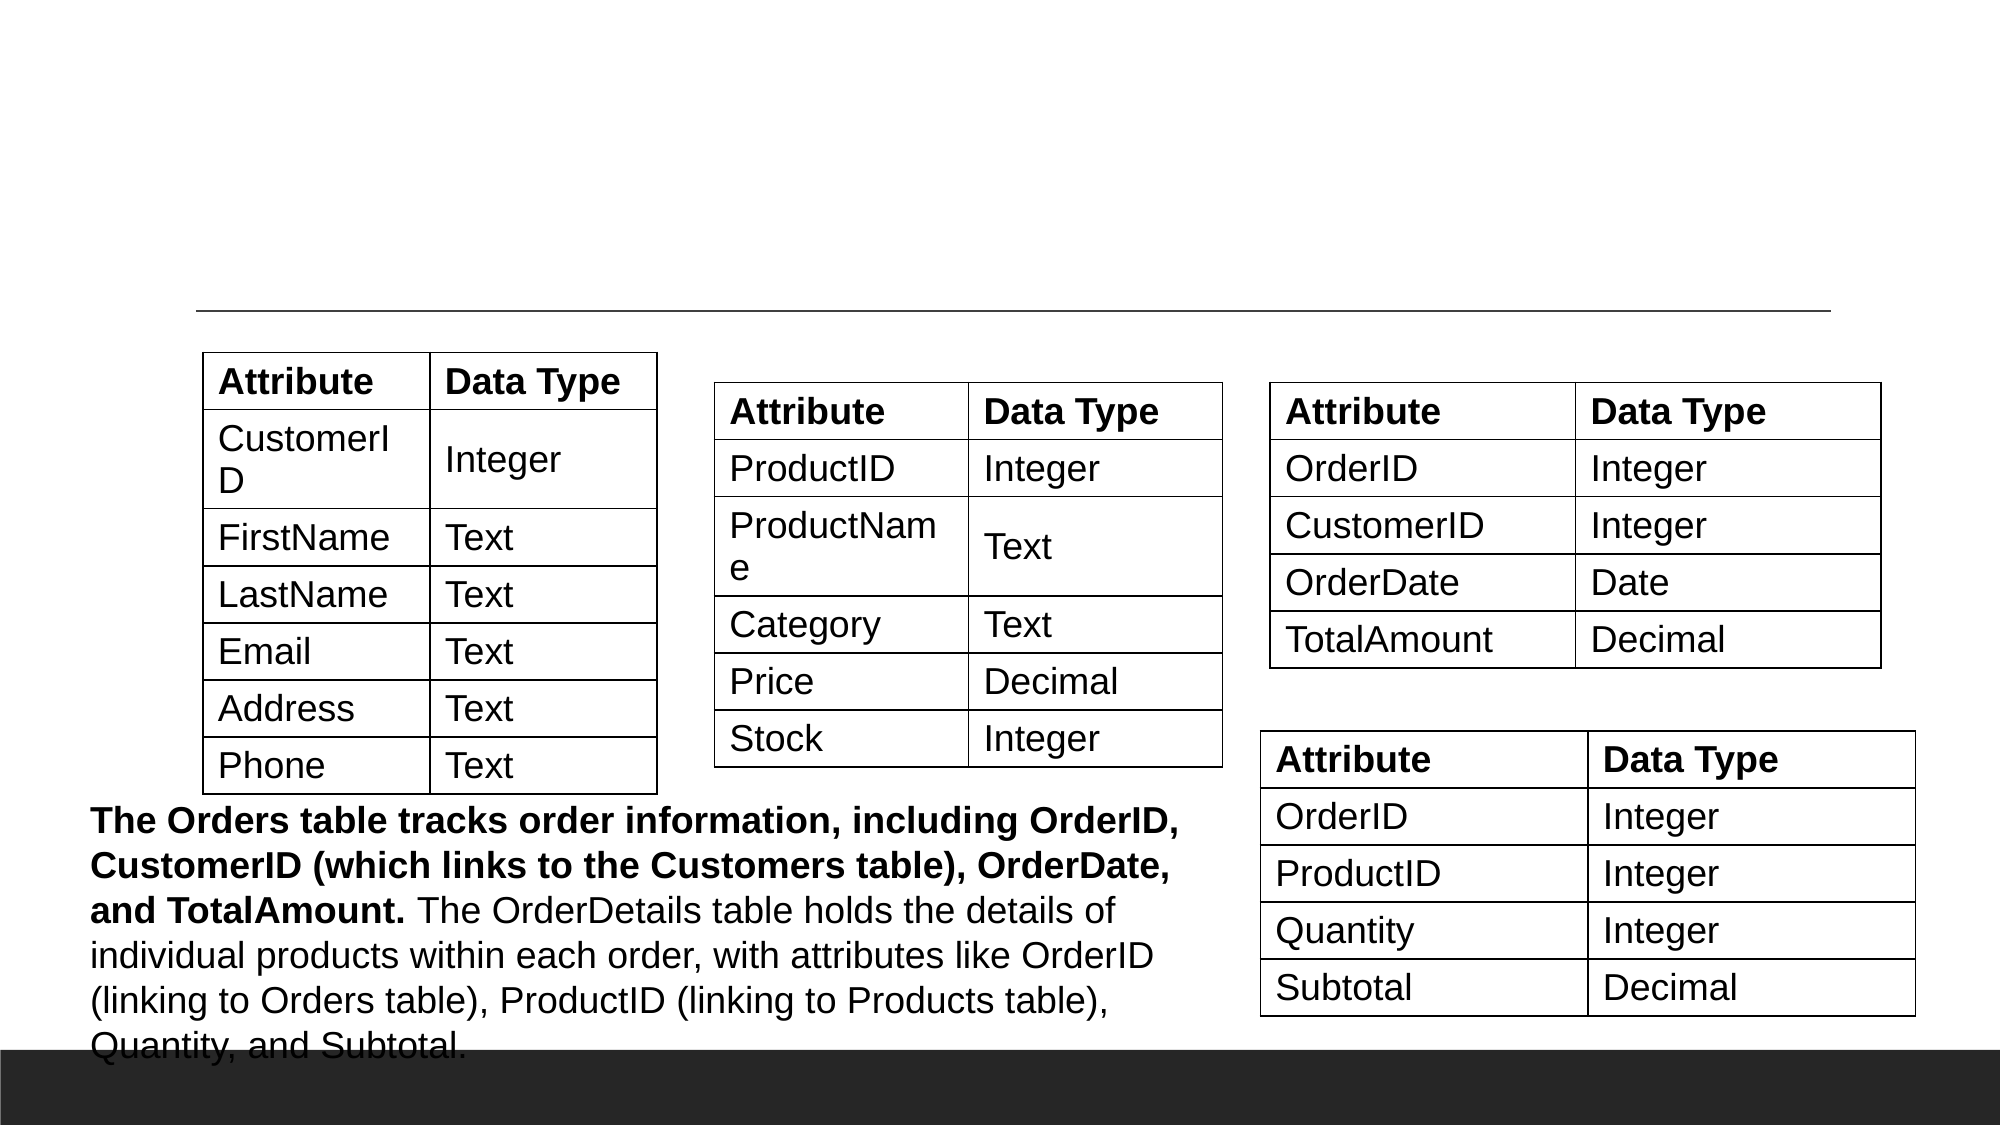

| Attribute | Data Type |
| --- | --- |
| CustomerID | Integer |
| FirstName | Text |
| LastName | Text |
| Email | Text |
| Address | Text |
| Phone | Text |
| Attribute | Data Type |
| --- | --- |
| ProductID | Integer |
| ProductName | Text |
| Category | Text |
| Price | Decimal |
| Stock | Integer |
| Attribute | Data Type |
| --- | --- |
| OrderID | Integer |
| CustomerID | Integer |
| OrderDate | Date |
| TotalAmount | Decimal |
| Attribute | Data Type |
| --- | --- |
| OrderID | Integer |
| ProductID | Integer |
| Quantity | Integer |
| Subtotal | Decimal |
The Orders table tracks order information, including OrderID, CustomerID (which links to the Customers table), OrderDate, and TotalAmount. The OrderDetails table holds the details of individual products within each order, with attributes like OrderID (linking to Orders table), ProductID (linking to Products table), Quantity, and Subtotal.